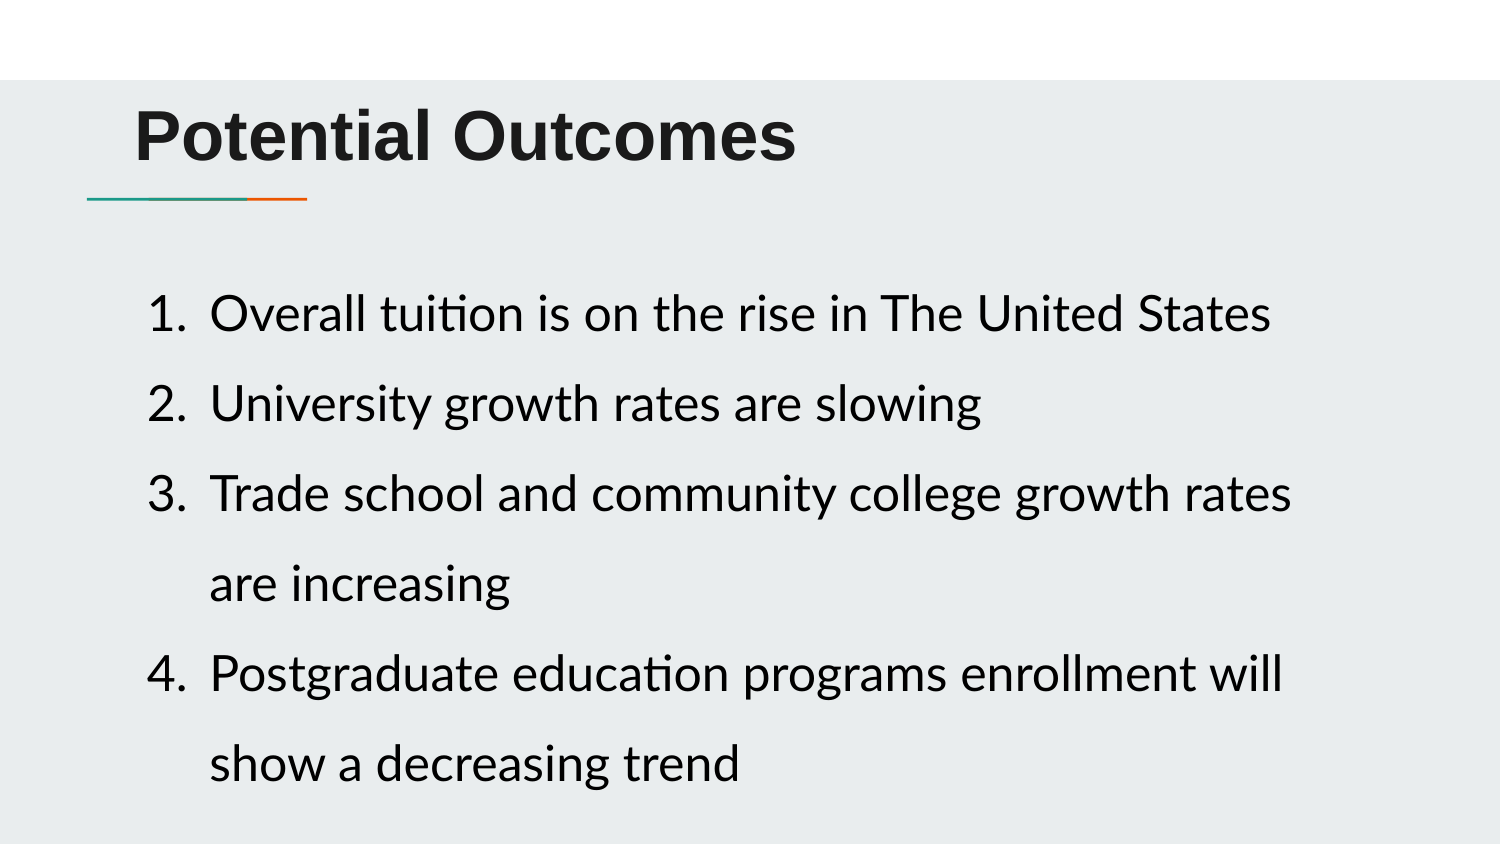

# Potential Outcomes
Overall tuition is on the rise in The United States
University growth rates are slowing
Trade school and community college growth rates are increasing
Postgraduate education programs enrollment will show a decreasing trend